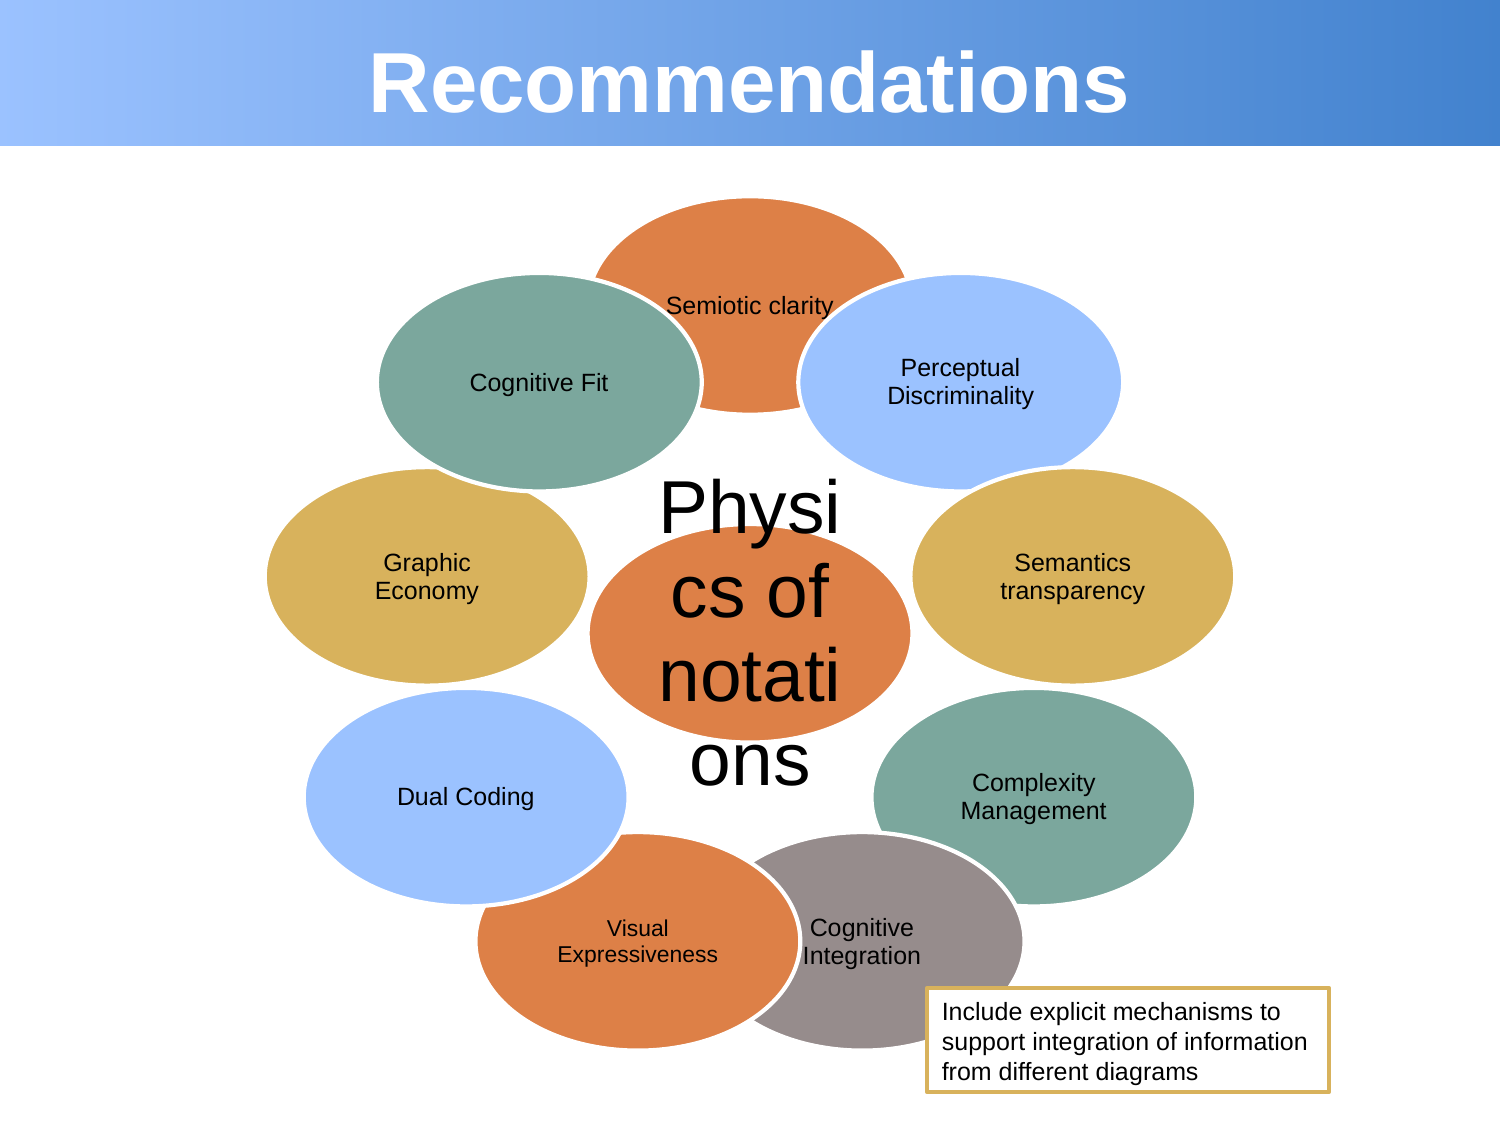

# Recommendations
Physics of notations
Semiotic clarity
Perceptual Discriminality
Complexity Management
Semantics transparency
Cognitive Integration
Visual Expressiveness
Dual Coding
Graphic Economy
Cognitive Fit
Include explicit mechanisms to support integration of information from different diagrams